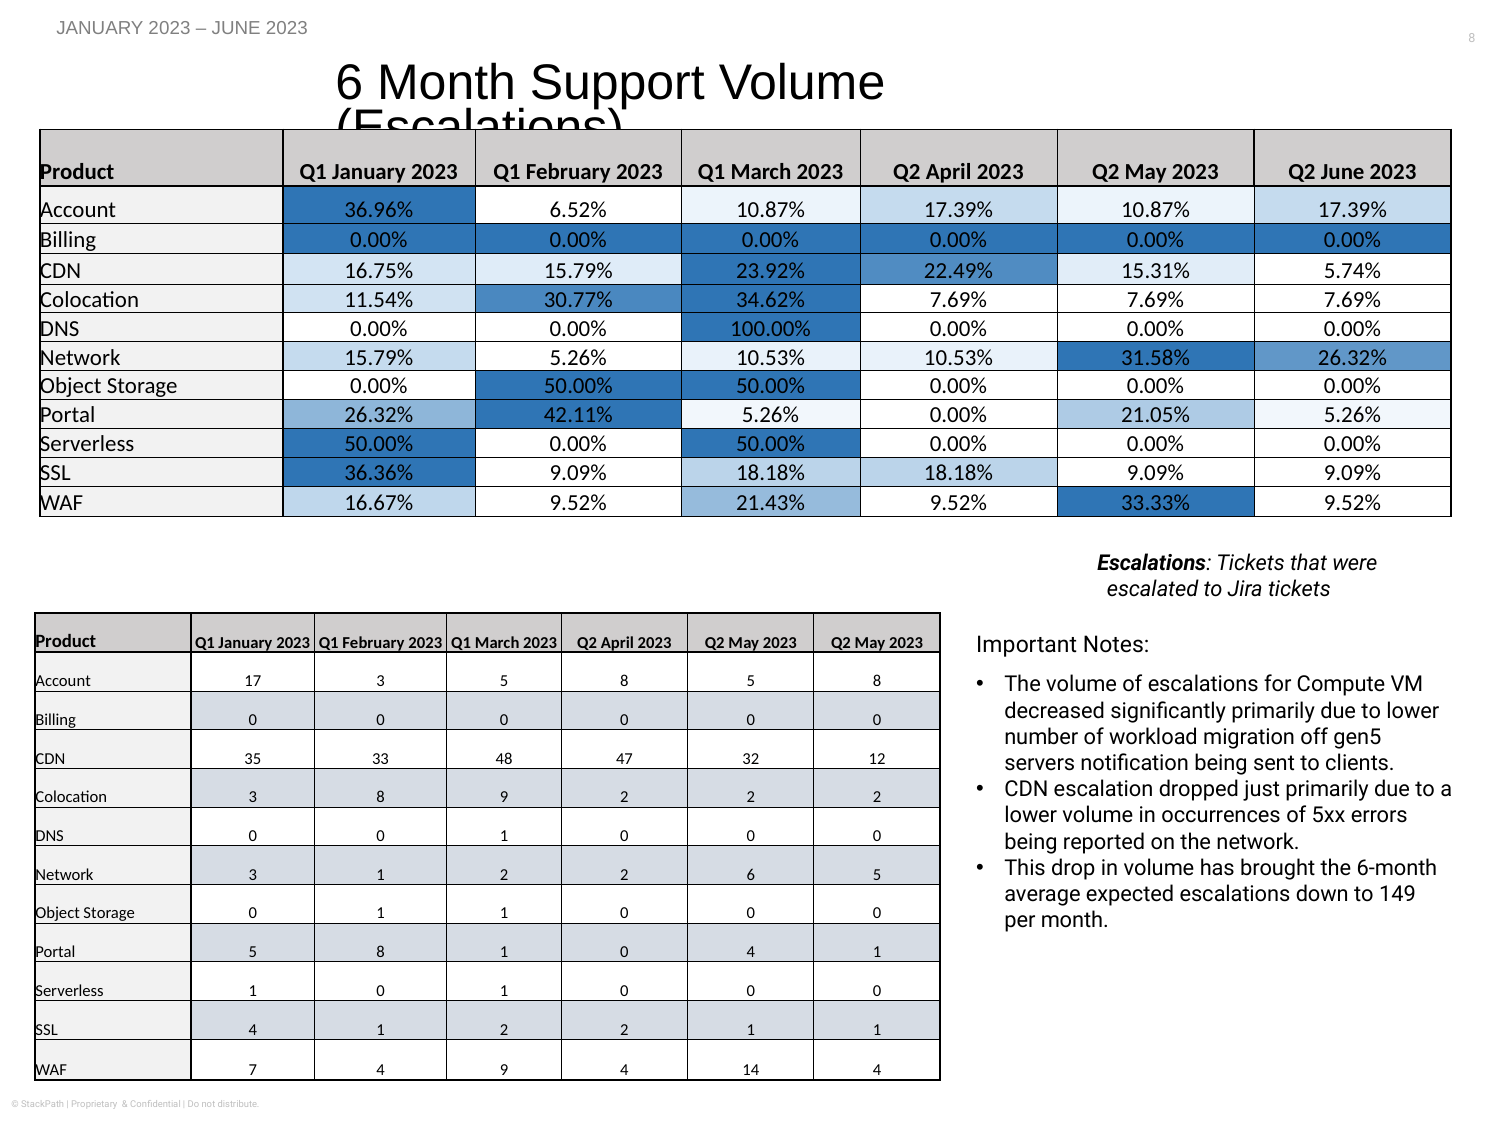

8
january 2023 – June 2023
# 6 Month Support Volume (Escalations)
| Product | Q1 January 2023 | Q1 February 2023 | Q1 March 2023 | Q2 April 2023 | Q2 May 2023 | Q2 June 2023 |
| --- | --- | --- | --- | --- | --- | --- |
| Account | 36.96% | 6.52% | 10.87% | 17.39% | 10.87% | 17.39% |
| Billing | 0.00% | 0.00% | 0.00% | 0.00% | 0.00% | 0.00% |
| CDN | 16.75% | 15.79% | 23.92% | 22.49% | 15.31% | 5.74% |
| Colocation | 11.54% | 30.77% | 34.62% | 7.69% | 7.69% | 7.69% |
| DNS | 0.00% | 0.00% | 100.00% | 0.00% | 0.00% | 0.00% |
| Network | 15.79% | 5.26% | 10.53% | 10.53% | 31.58% | 26.32% |
| Object Storage | 0.00% | 50.00% | 50.00% | 0.00% | 0.00% | 0.00% |
| Portal | 26.32% | 42.11% | 5.26% | 0.00% | 21.05% | 5.26% |
| Serverless | 50.00% | 0.00% | 50.00% | 0.00% | 0.00% | 0.00% |
| SSL | 36.36% | 9.09% | 18.18% | 18.18% | 9.09% | 9.09% |
| WAF | 16.67% | 9.52% | 21.43% | 9.52% | 33.33% | 9.52% |
Escalations: Tickets that were escalated to Jira tickets
| Product | Q1 January 2023 | Q1 February 2023 | Q1 March 2023 | Q2 April 2023 | Q2 May 2023 | Q2 May 2023 |
| --- | --- | --- | --- | --- | --- | --- |
| Account | 17 | 3 | 5 | 8 | 5 | 8 |
| Billing | 0 | 0 | 0 | 0 | 0 | 0 |
| CDN | 35 | 33 | 48 | 47 | 32 | 12 |
| Colocation | 3 | 8 | 9 | 2 | 2 | 2 |
| DNS | 0 | 0 | 1 | 0 | 0 | 0 |
| Network | 3 | 1 | 2 | 2 | 6 | 5 |
| Object Storage | 0 | 1 | 1 | 0 | 0 | 0 |
| Portal | 5 | 8 | 1 | 0 | 4 | 1 |
| Serverless | 1 | 0 | 1 | 0 | 0 | 0 |
| SSL | 4 | 1 | 2 | 2 | 1 | 1 |
| WAF | 7 | 4 | 9 | 4 | 14 | 4 |
Important Notes:
The volume of escalations for Compute VM decreased significantly primarily due to lower number of workload migration off gen5 servers notification being sent to clients.
CDN escalation dropped just primarily due to a lower volume in occurrences of 5xx errors being reported on the network.
This drop in volume has brought the 6-month average expected escalations down to 149 per month.
© StackPath | Proprietary  & Confidential | Do not distribute.